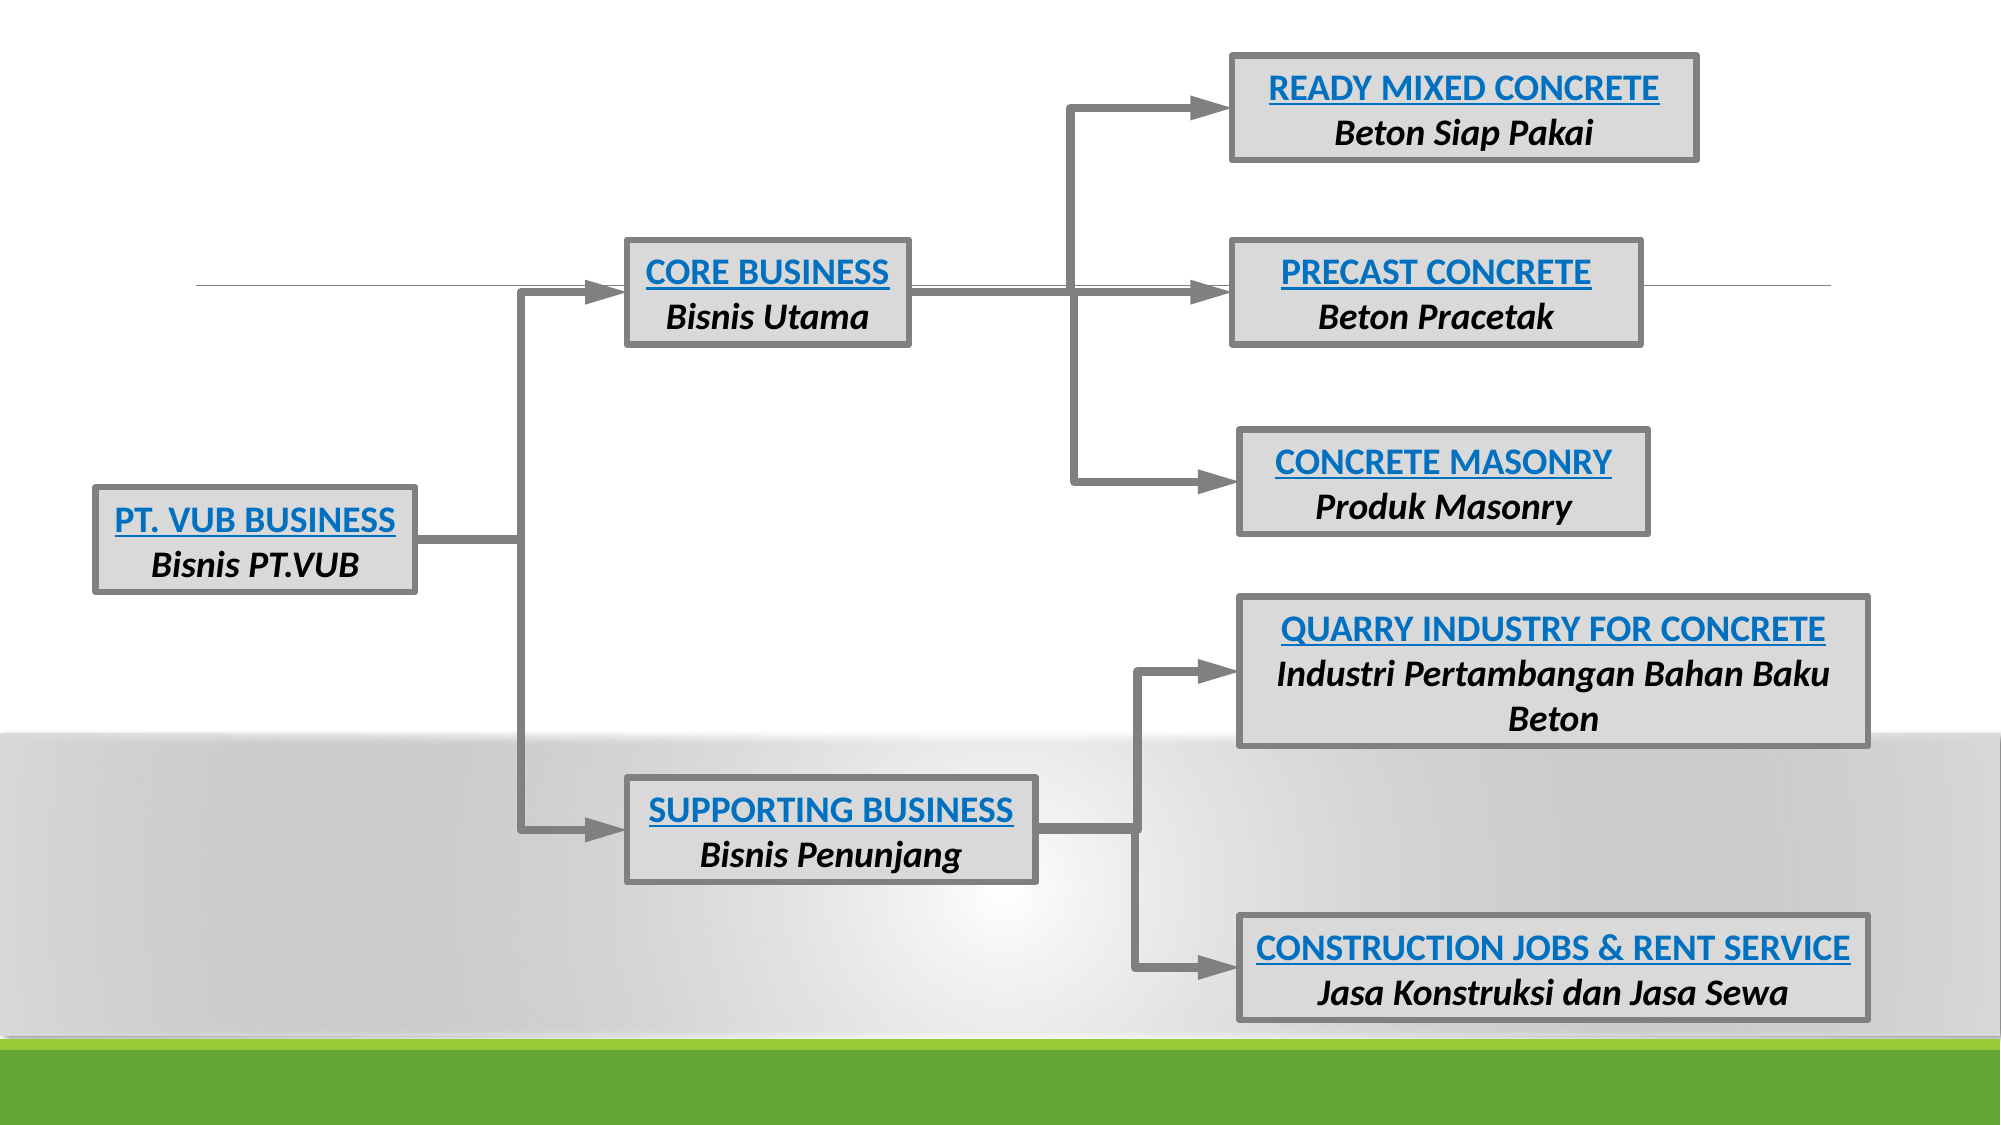

READY MIXED CONCRETE
Beton Siap Pakai
CORE BUSINESS
Bisnis Utama
PRECAST CONCRETE
Beton Pracetak
CONCRETE MASONRY
Produk Masonry
PT. VUB BUSINESS
Bisnis PT.VUB
QUARRY INDUSTRY FOR CONCRETE
Industri Pertambangan Bahan Baku Beton
SUPPORTING BUSINESS
Bisnis Penunjang
CONSTRUCTION JOBS & RENT SERVICE
Jasa Konstruksi dan Jasa Sewa